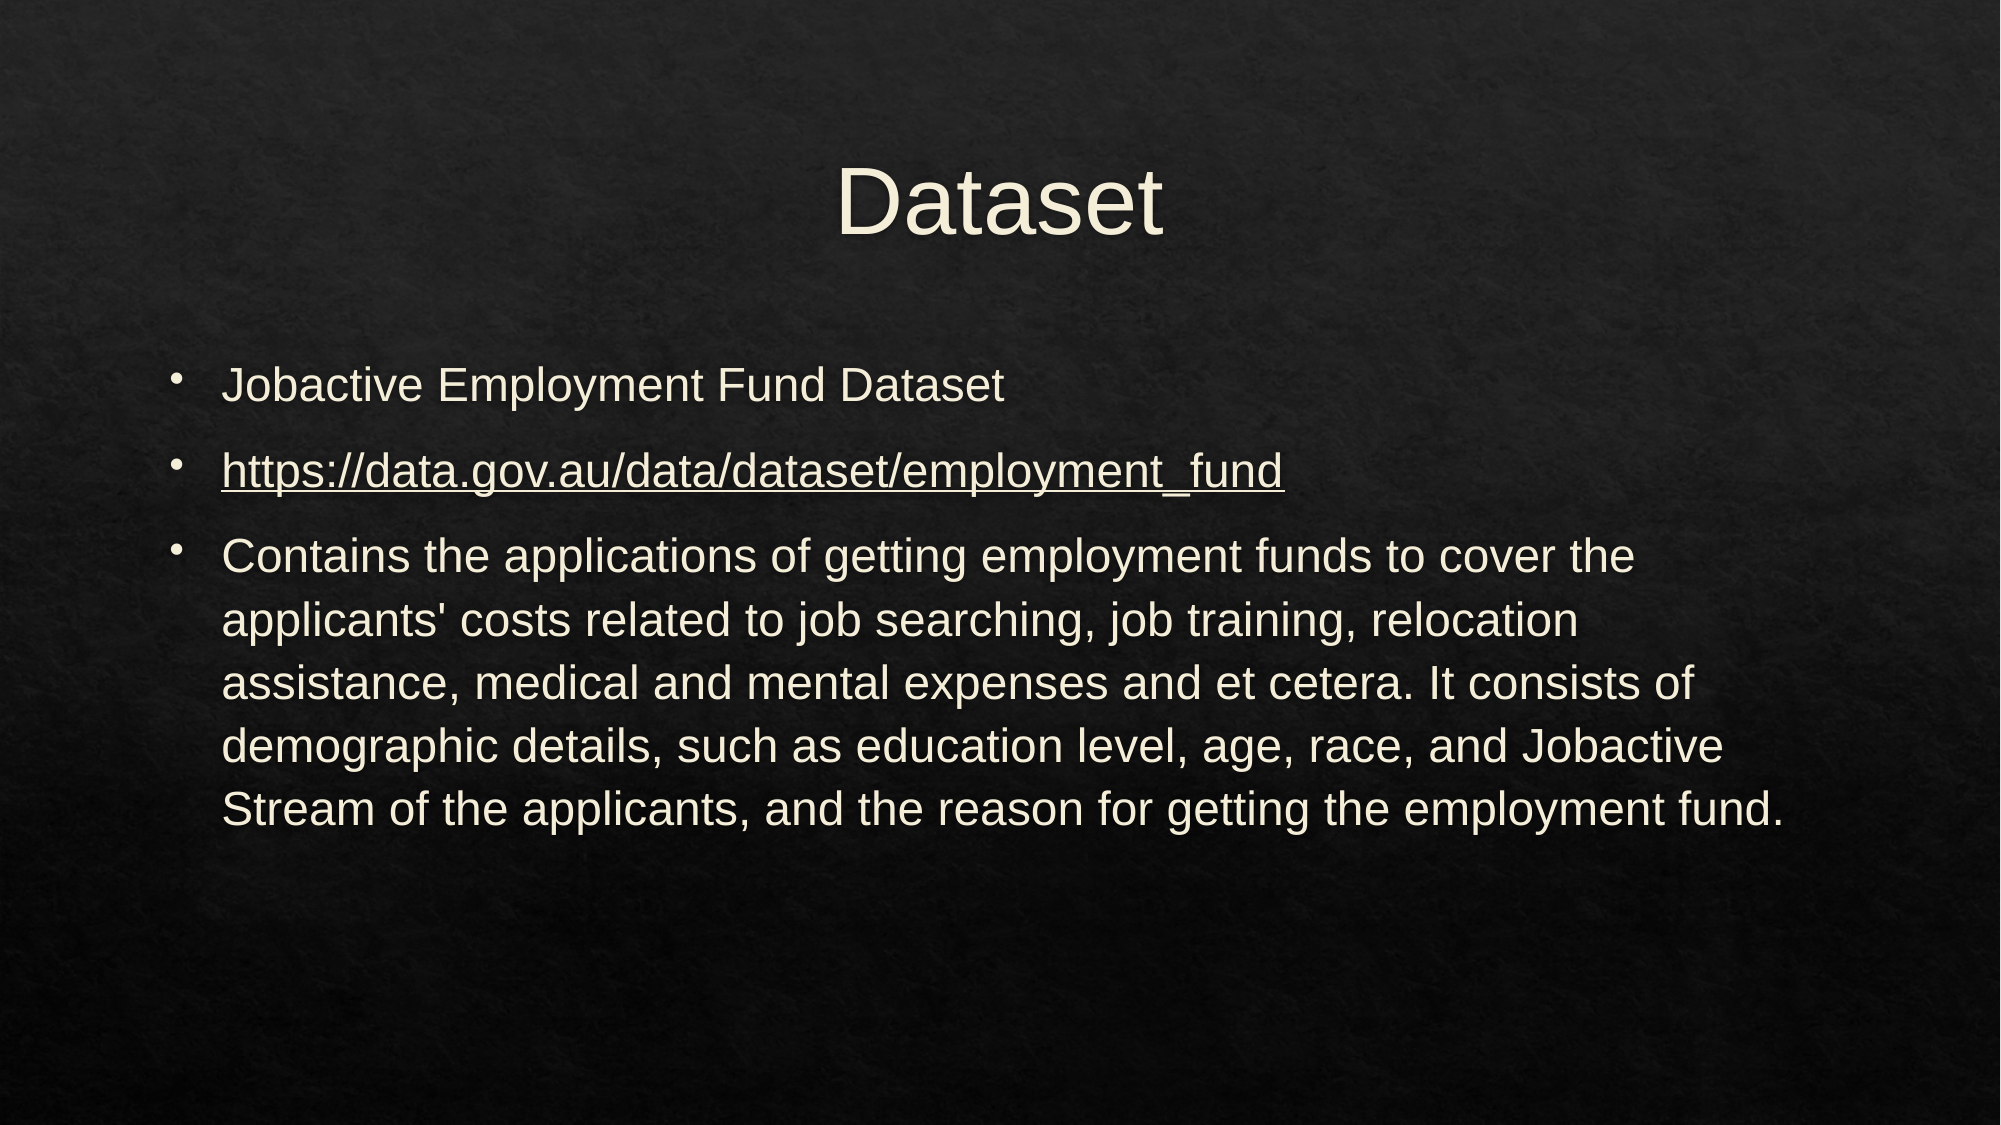

# Dataset
Jobactive Employment Fund Dataset
https://data.gov.au/data/dataset/employment_fund
Contains the applications of getting employment funds to cover the applicants' costs related to job searching, job training, relocation assistance, medical and mental expenses and et cetera. It consists of demographic details, such as education level, age, race, and Jobactive Stream of the applicants, and the reason for getting the employment fund.